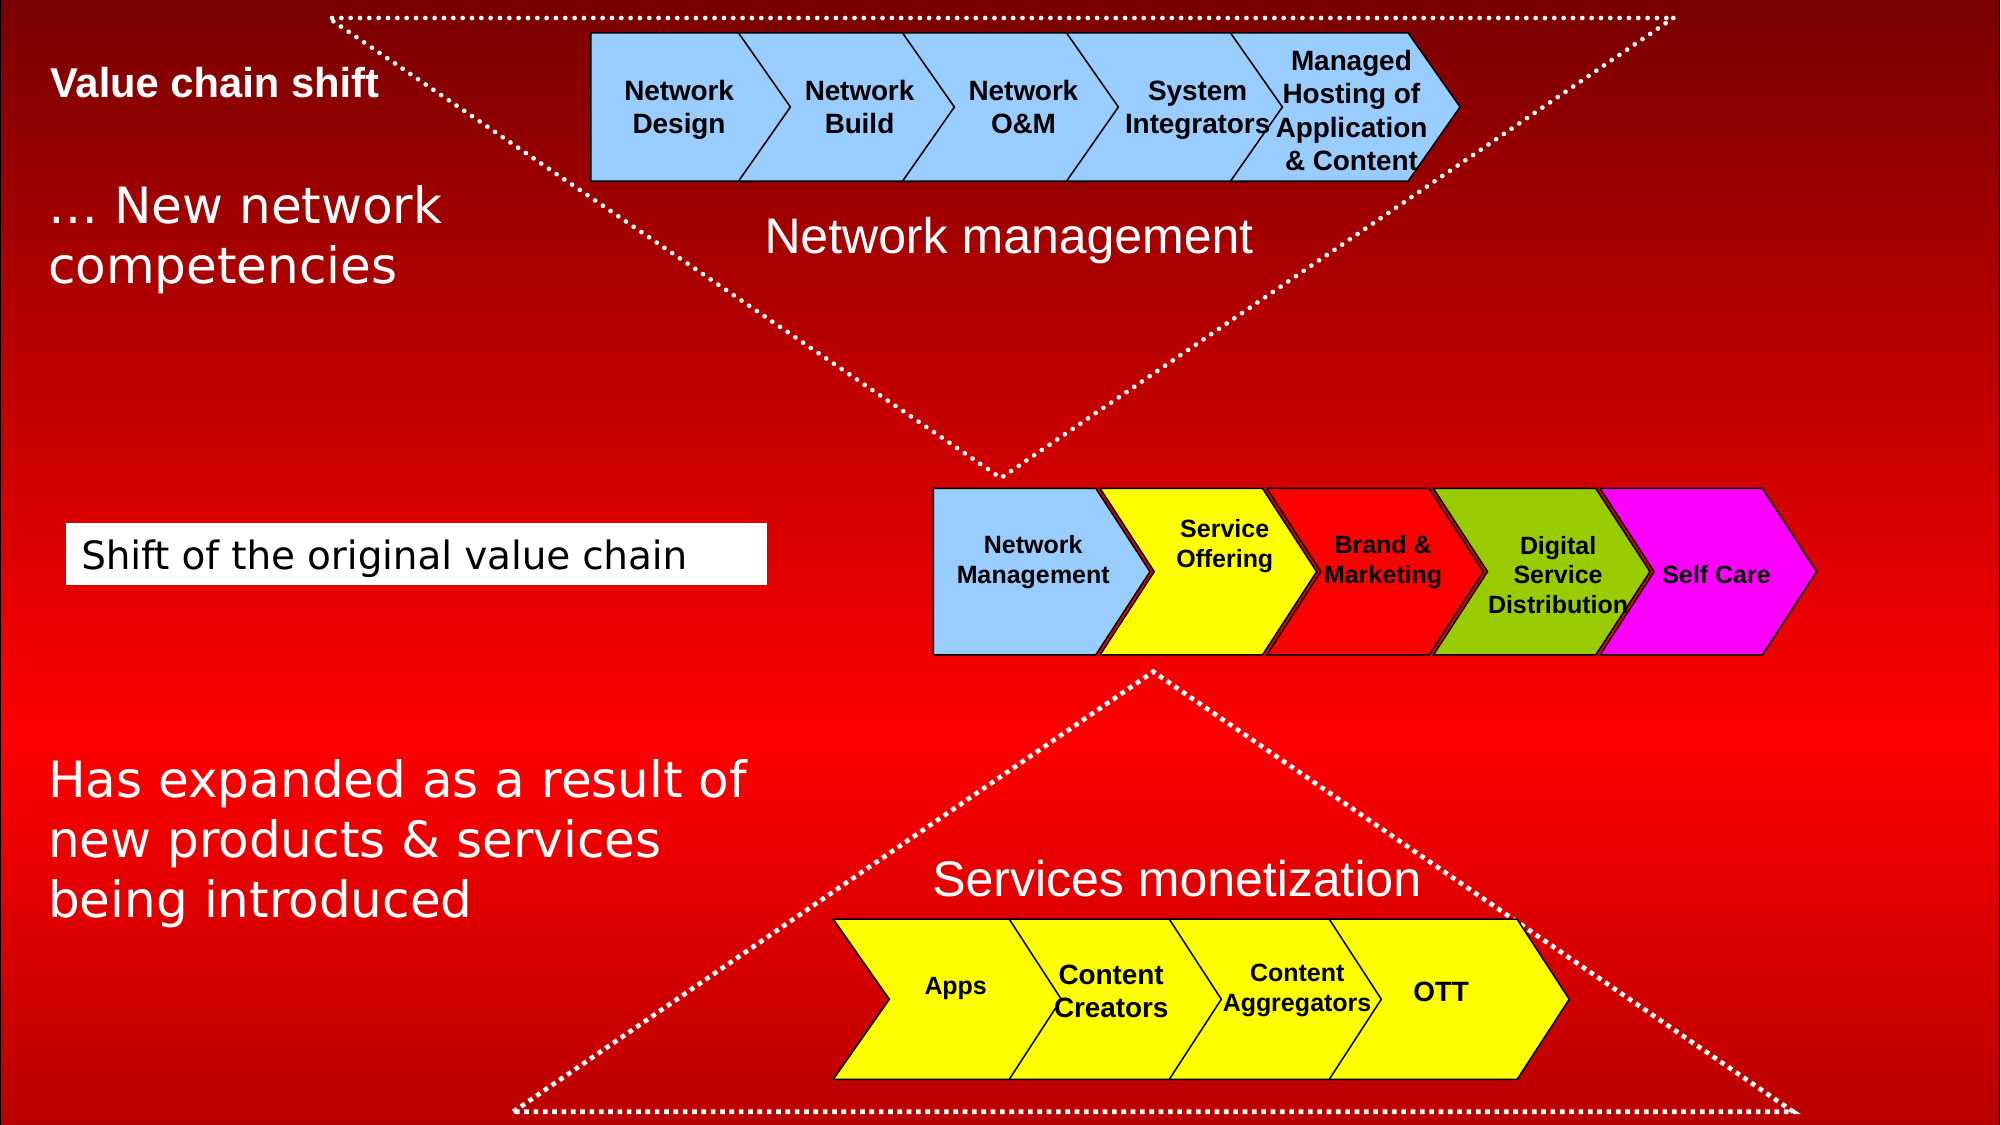

Managed Hosting of Application & Content
Network Design
Network Build
Network O&M
System Integrators
… New network competencies
Network management
Value chain shift

Service
Offering
Network Management
Brand & Marketing
Digital Service
Distribution

Self Care
Shift of the original value chain

Has expanded as a result of new products & services being introduced

Content Creators
Content Aggregators
Apps
OTT
Services monetization